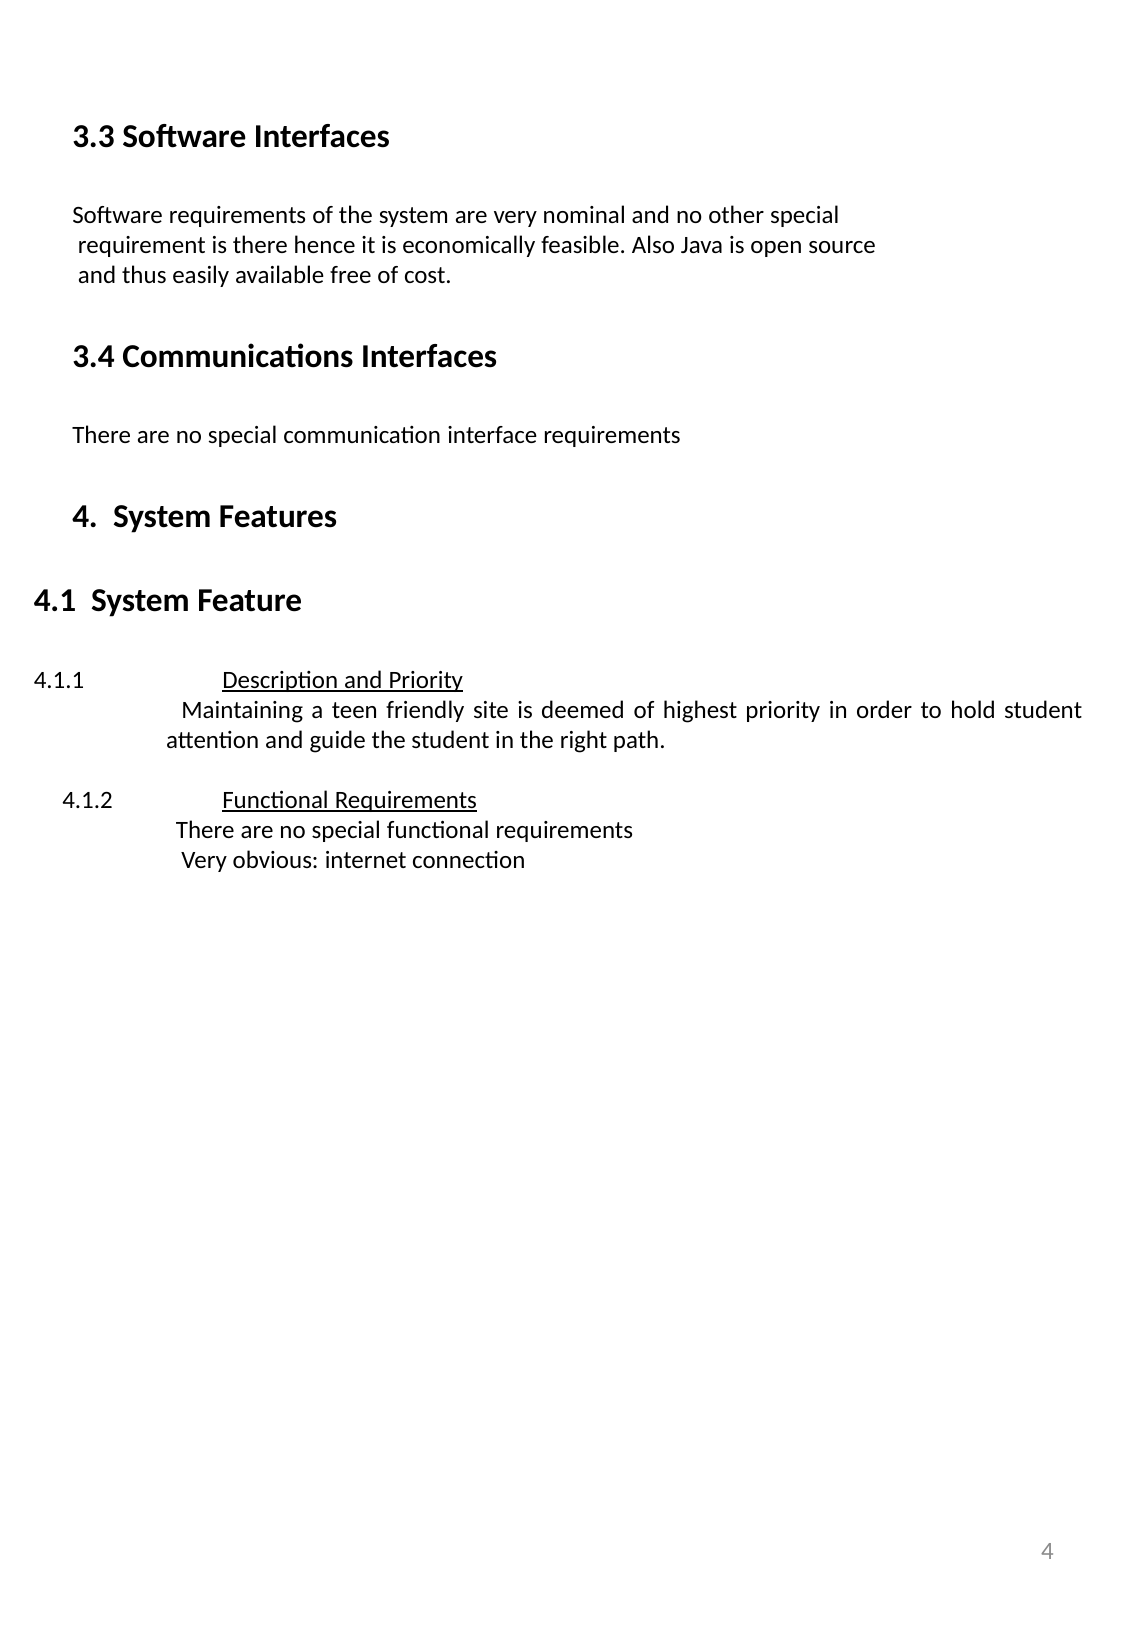

3.3 Software Interfaces

Software requirements of the system are very nominal and no other special
 requirement is there hence it is economically feasible. Also Java is open source
 and thus easily available free of cost.

3.4 Communications Interfaces

There are no special communication interface requirements

4.  System Features

4.1  System Feature

4.1.1	Description and Priority
   Maintaining a teen friendly site is deemed of highest priority in order to hold student attention and guide the student in the right path.

4.1.2	Functional Requirements
                  There are no special functional requirements
                   Very obvious: internet connection

4